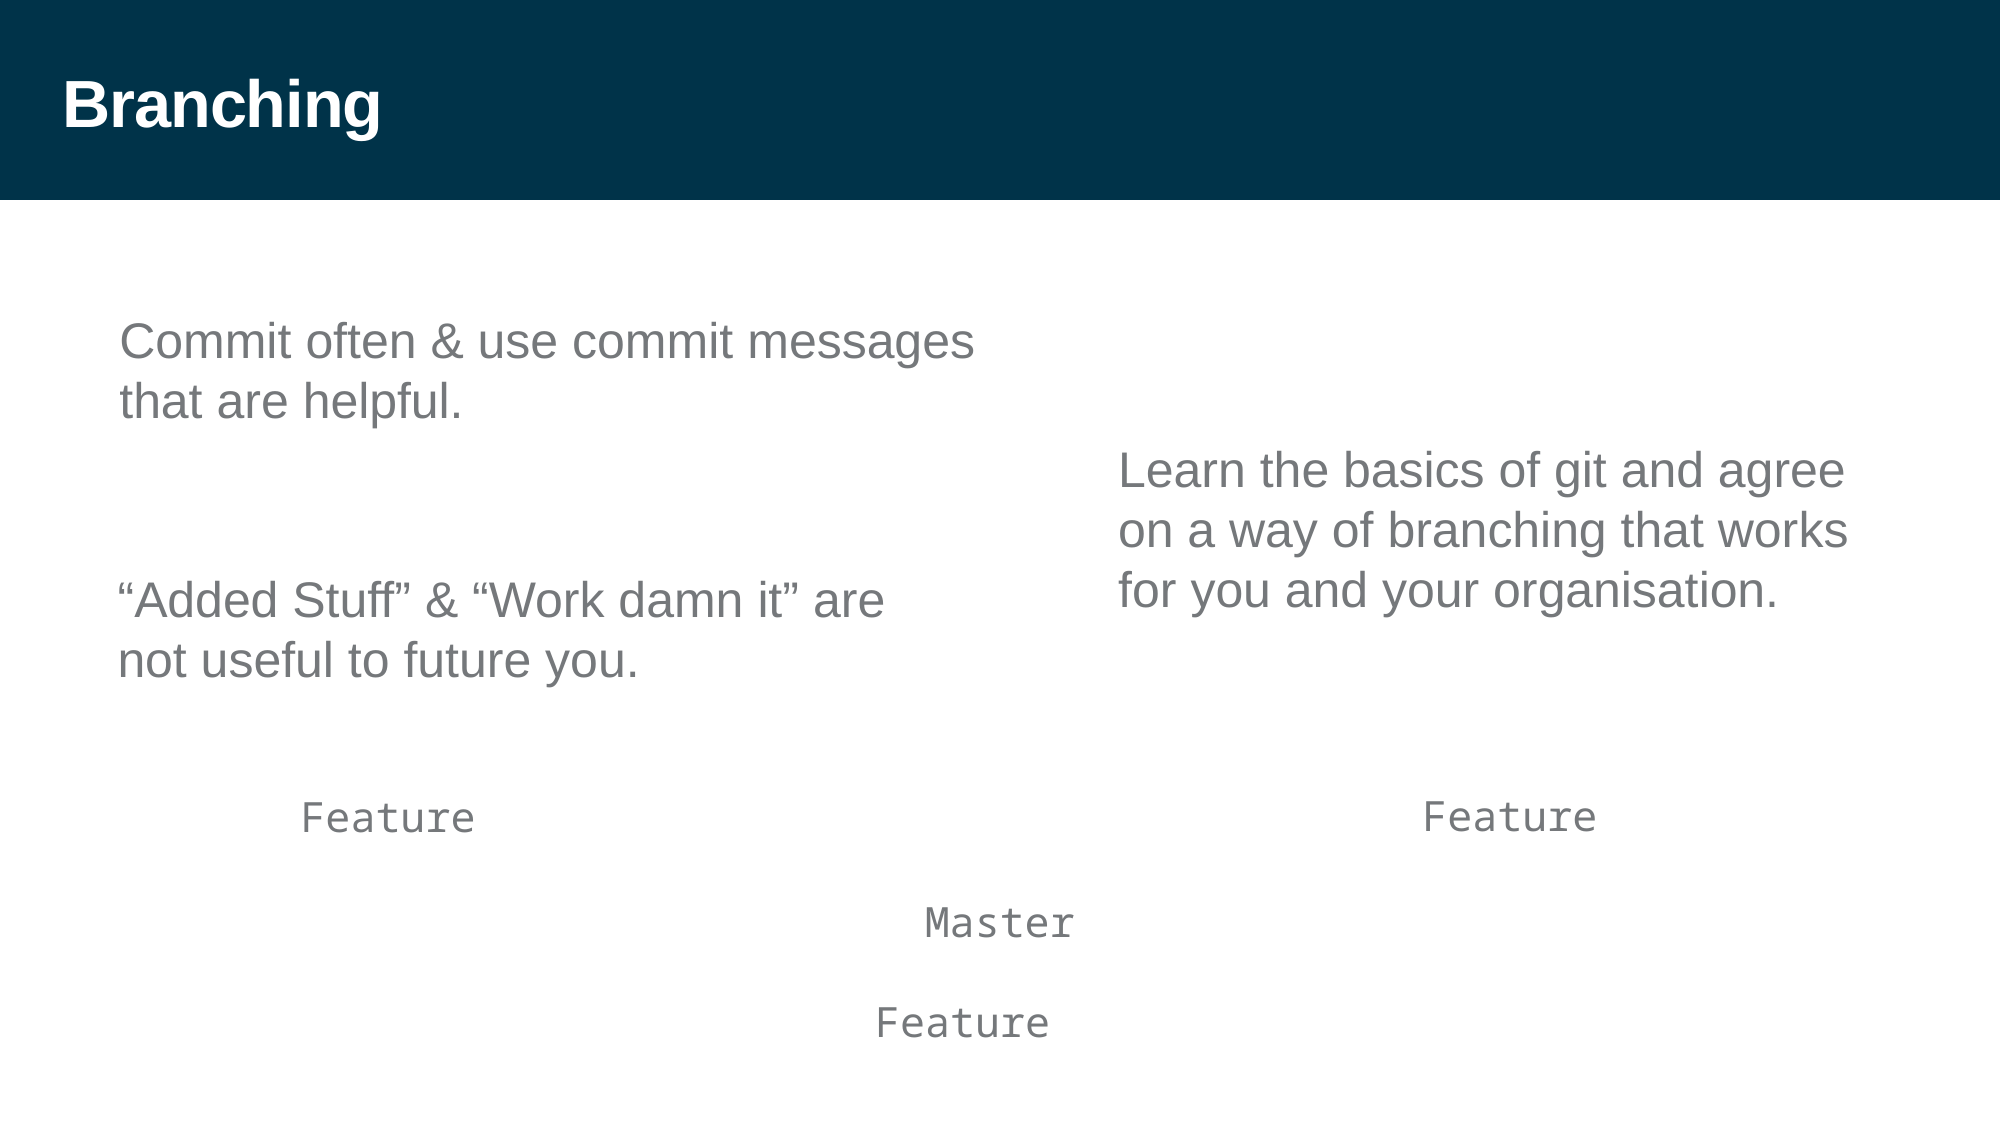

# Branching
Commit often & use commit messages that are helpful.
Learn the basics of git and agree on a way of branching that works for you and your organisation.
“Added Stuff” & “Work damn it” are not useful to future you.
Feature
Feature
Master
Feature